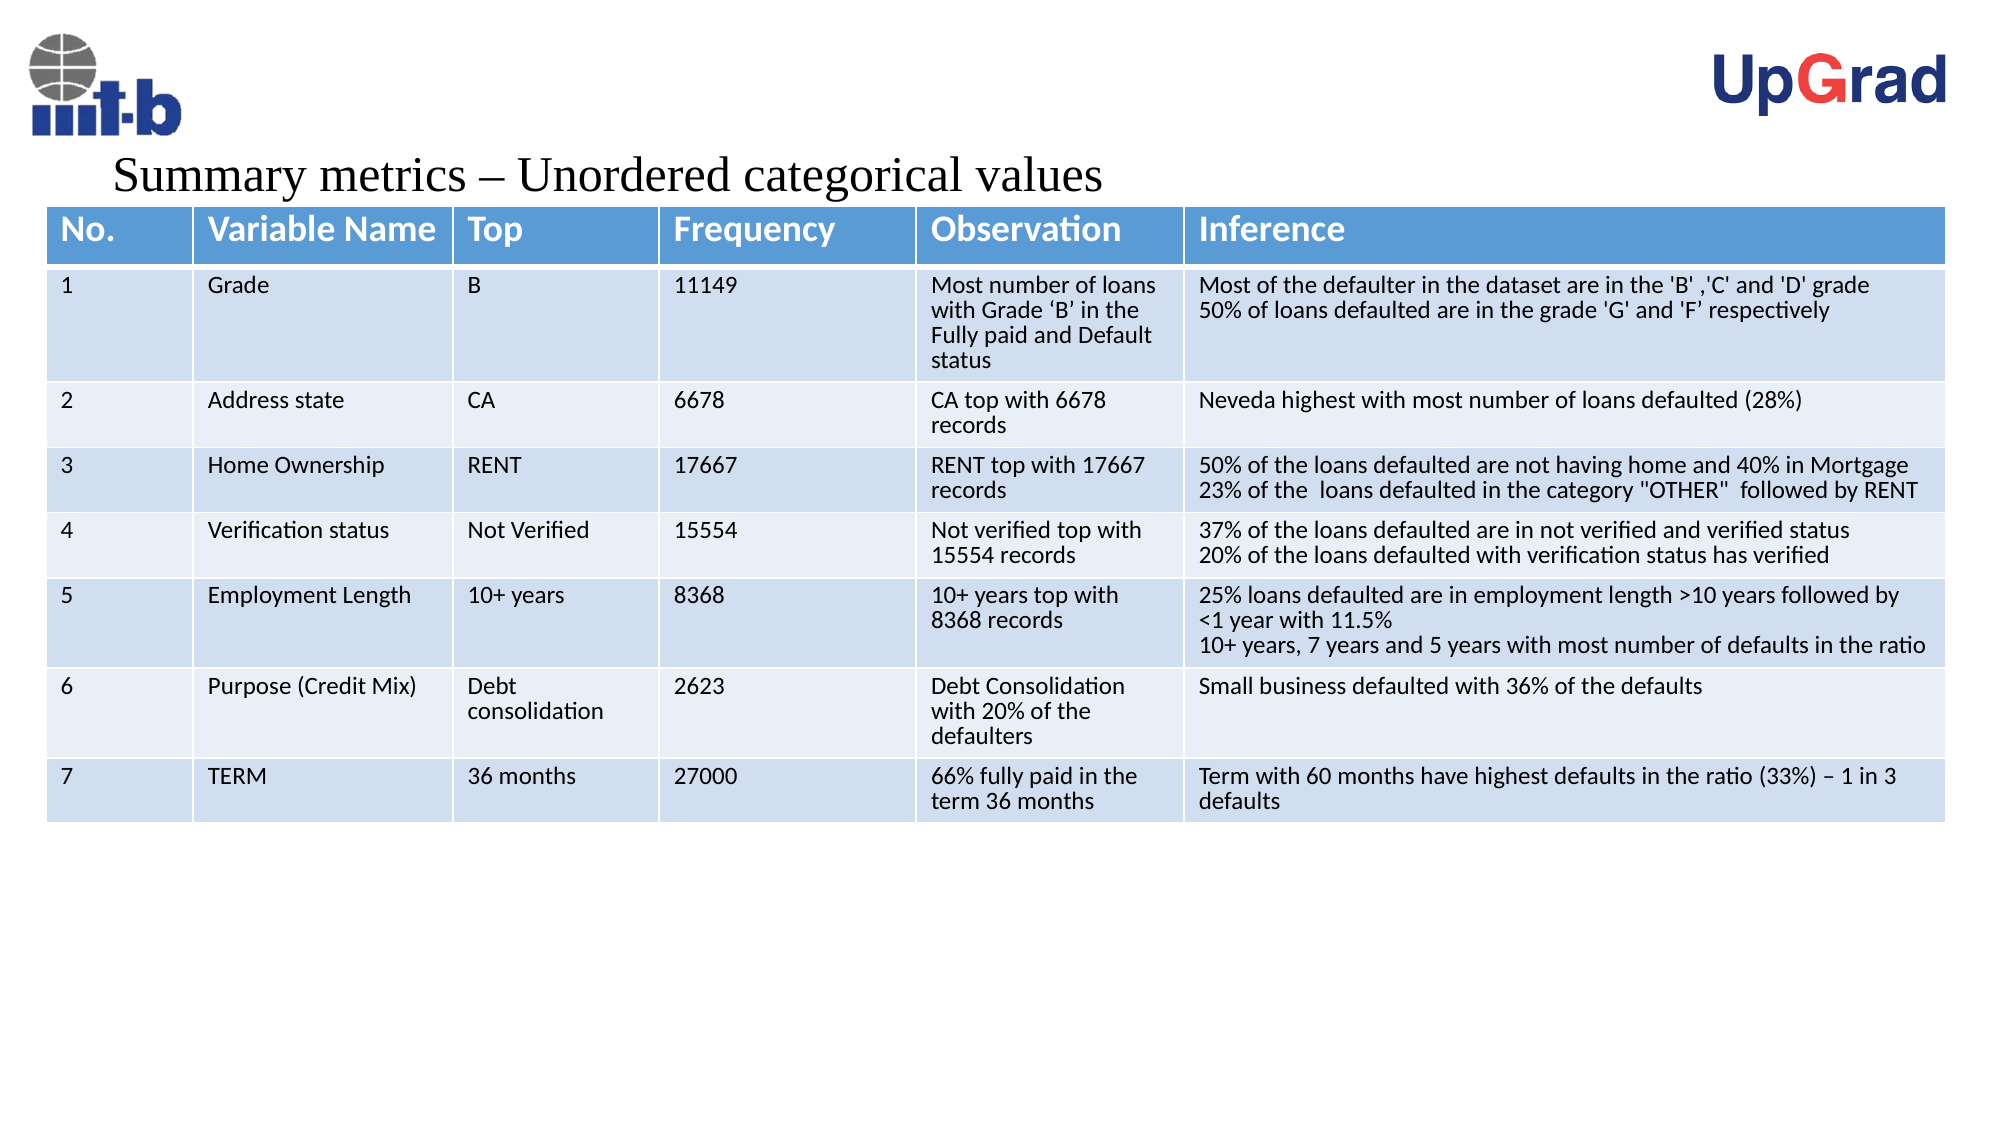

# Summary metrics – Unordered categorical values
| No. | Variable Name | Top | Frequency | Observation | Inference |
| --- | --- | --- | --- | --- | --- |
| 1 | Grade | B | 11149 | Most number of loans with Grade ‘B’ in the Fully paid and Default status | Most of the defaulter in the dataset are in the 'B' ,'C' and 'D' grade 50% of loans defaulted are in the grade 'G' and 'F’ respectively |
| 2 | Address state | CA | 6678 | CA top with 6678 records | Neveda highest with most number of loans defaulted (28%) |
| 3 | Home Ownership | RENT | 17667 | RENT top with 17667 records | 50% of the loans defaulted are not having home and 40% in Mortgage 23% of the loans defaulted in the category "OTHER" followed by RENT |
| 4 | Verification status | Not Verified | 15554 | Not verified top with 15554 records | 37% of the loans defaulted are in not verified and verified status 20% of the loans defaulted with verification status has verified |
| 5 | Employment Length | 10+ years | 8368 | 10+ years top with 8368 records | 25% loans defaulted are in employment length >10 years followed by <1 year with 11.5% 10+ years, 7 years and 5 years with most number of defaults in the ratio |
| 6 | Purpose (Credit Mix) | Debt consolidation | 2623 | Debt Consolidation with 20% of the defaulters | Small business defaulted with 36% of the defaults |
| 7 | TERM | 36 months | 27000 | 66% fully paid in the term 36 months | Term with 60 months have highest defaults in the ratio (33%) – 1 in 3 defaults |